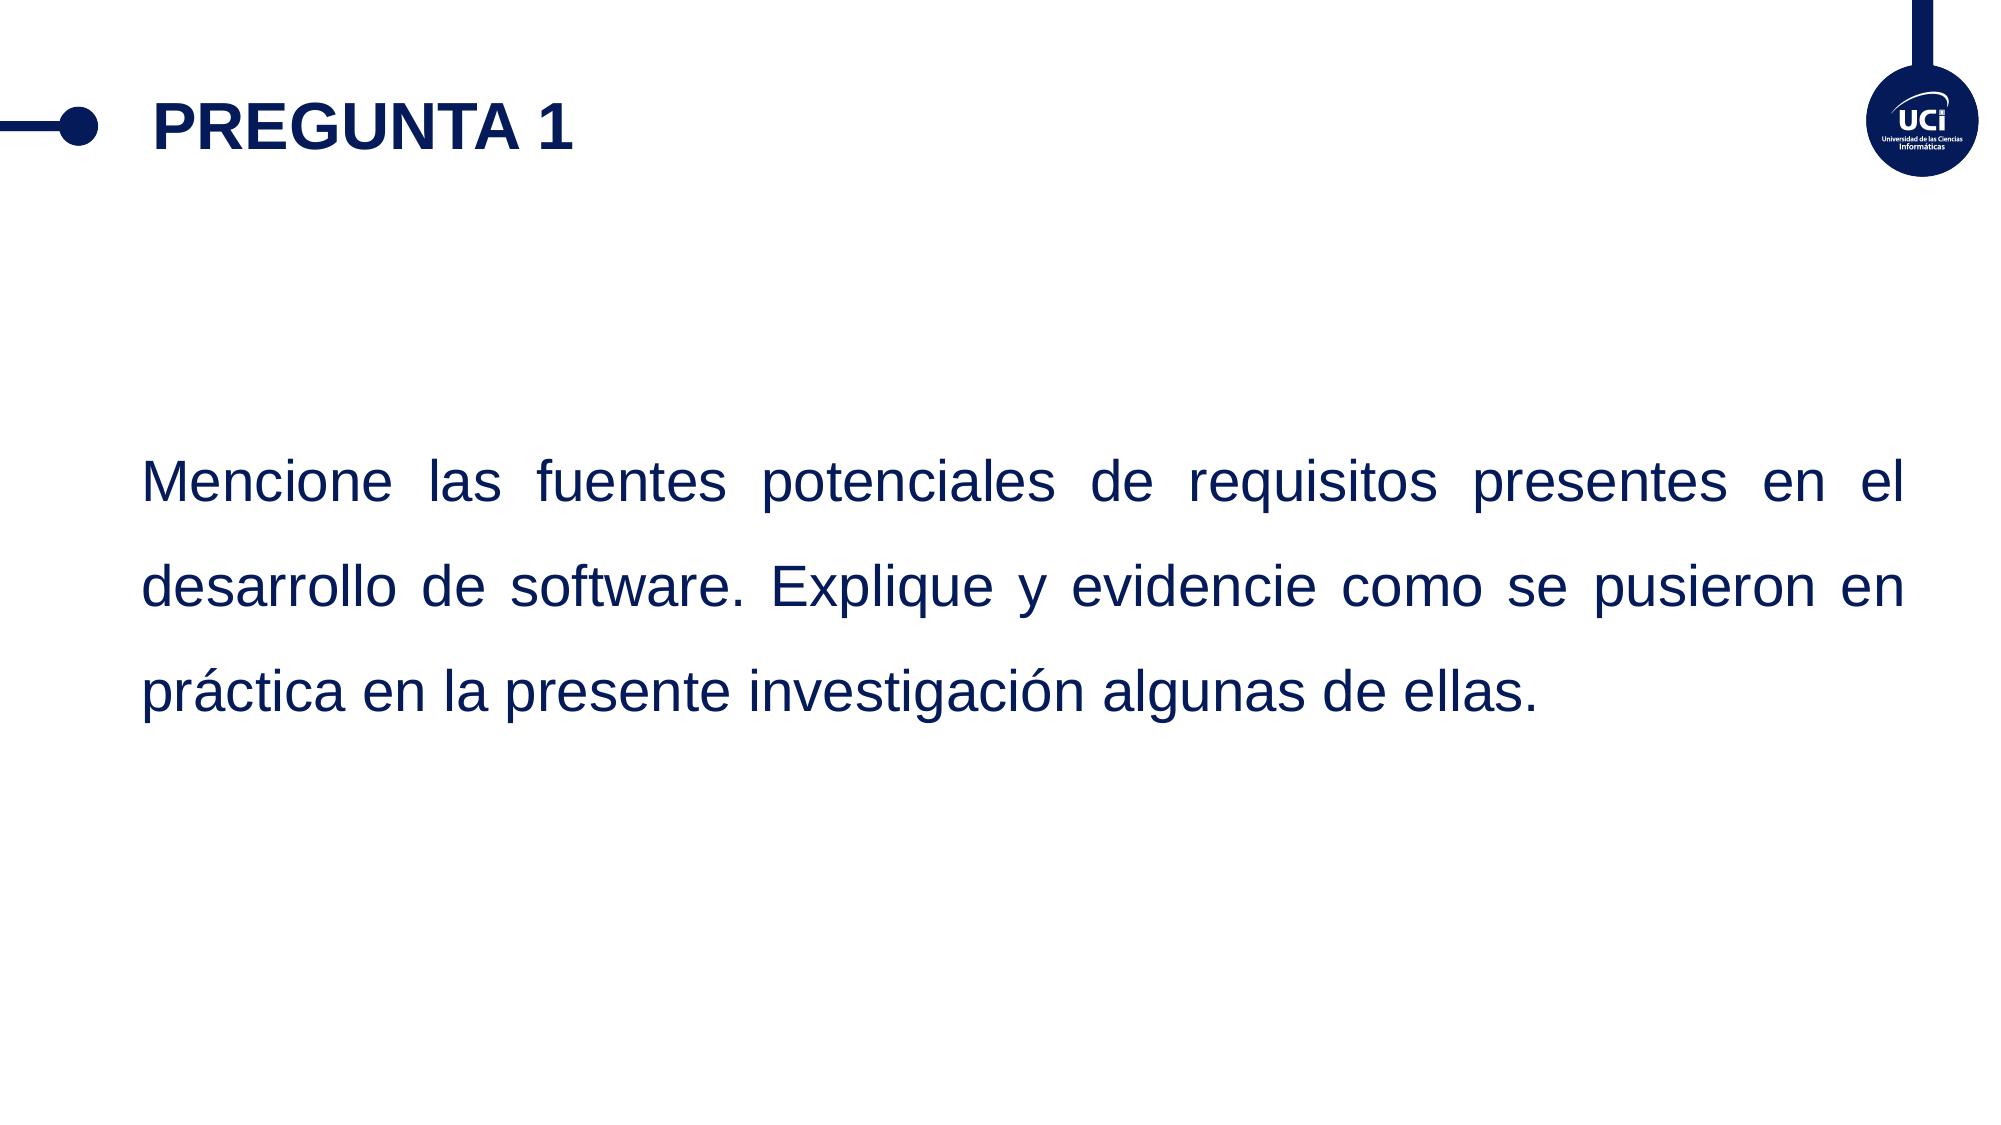

# PREGUNTA 1
Mencione las fuentes potenciales de requisitos presentes en el desarrollo de software. Explique y evidencie como se pusieron en práctica en la presente investigación algunas de ellas.